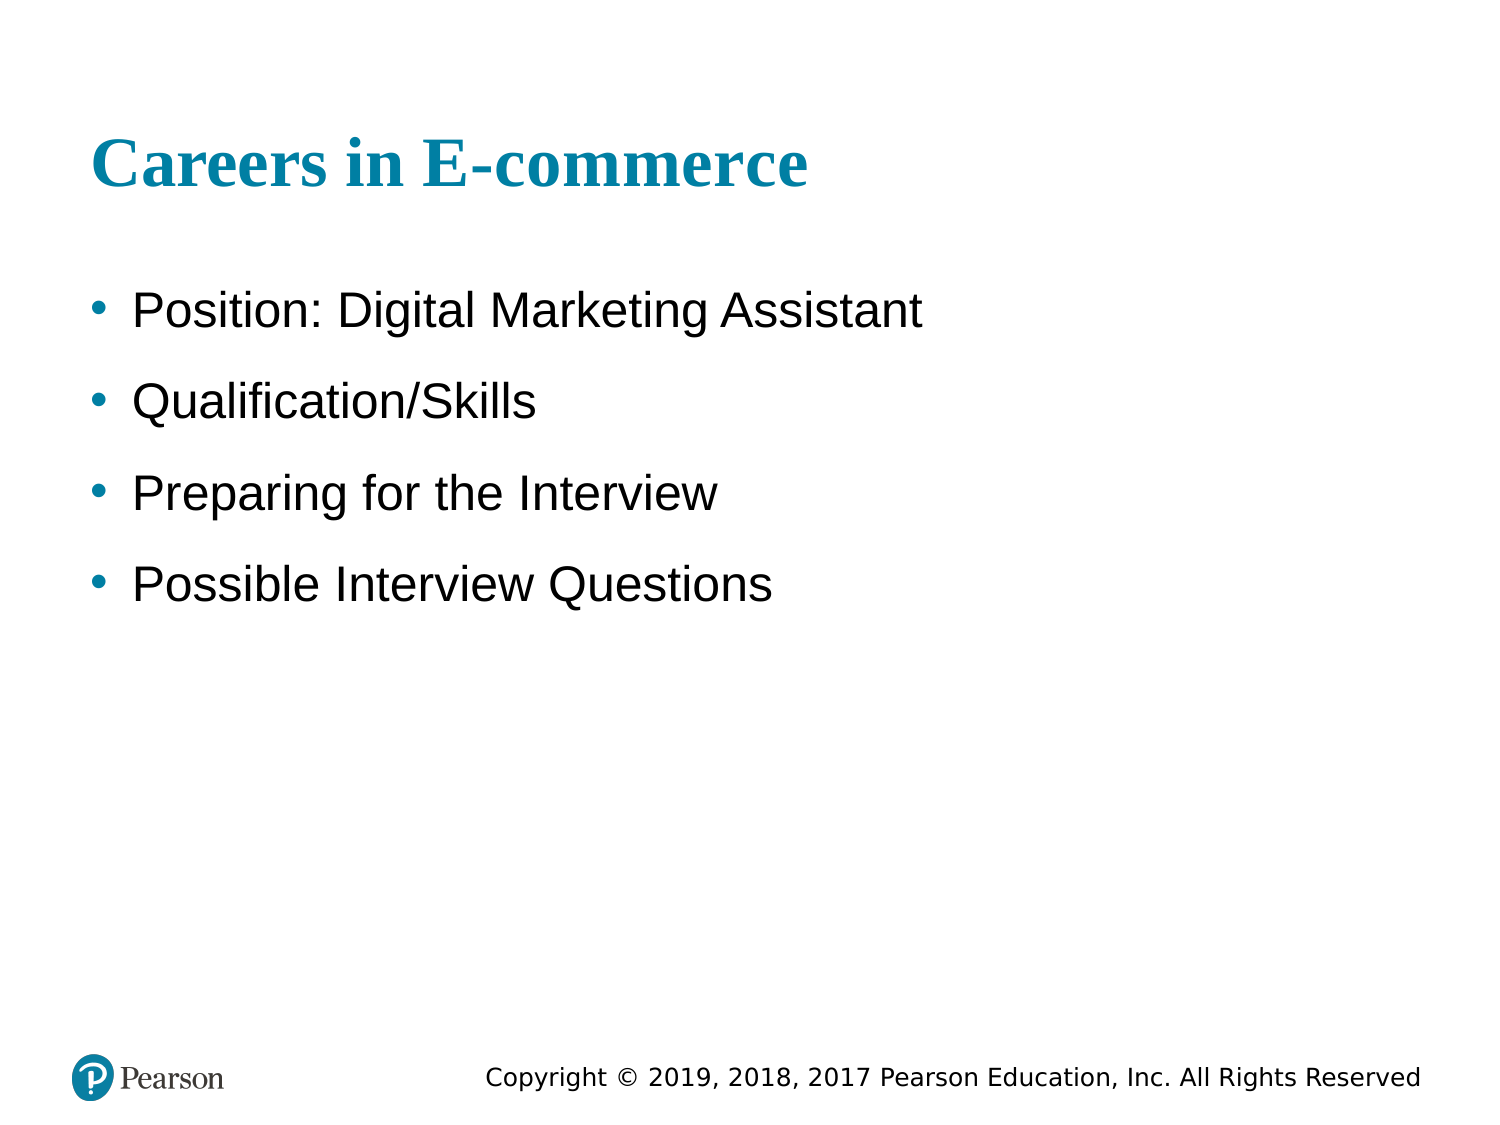

# Careers in E - c o m m e r c e
Position: Digital Marketing Assistant
Qualification/Skills
Preparing for the Interview
Possible Interview Questions